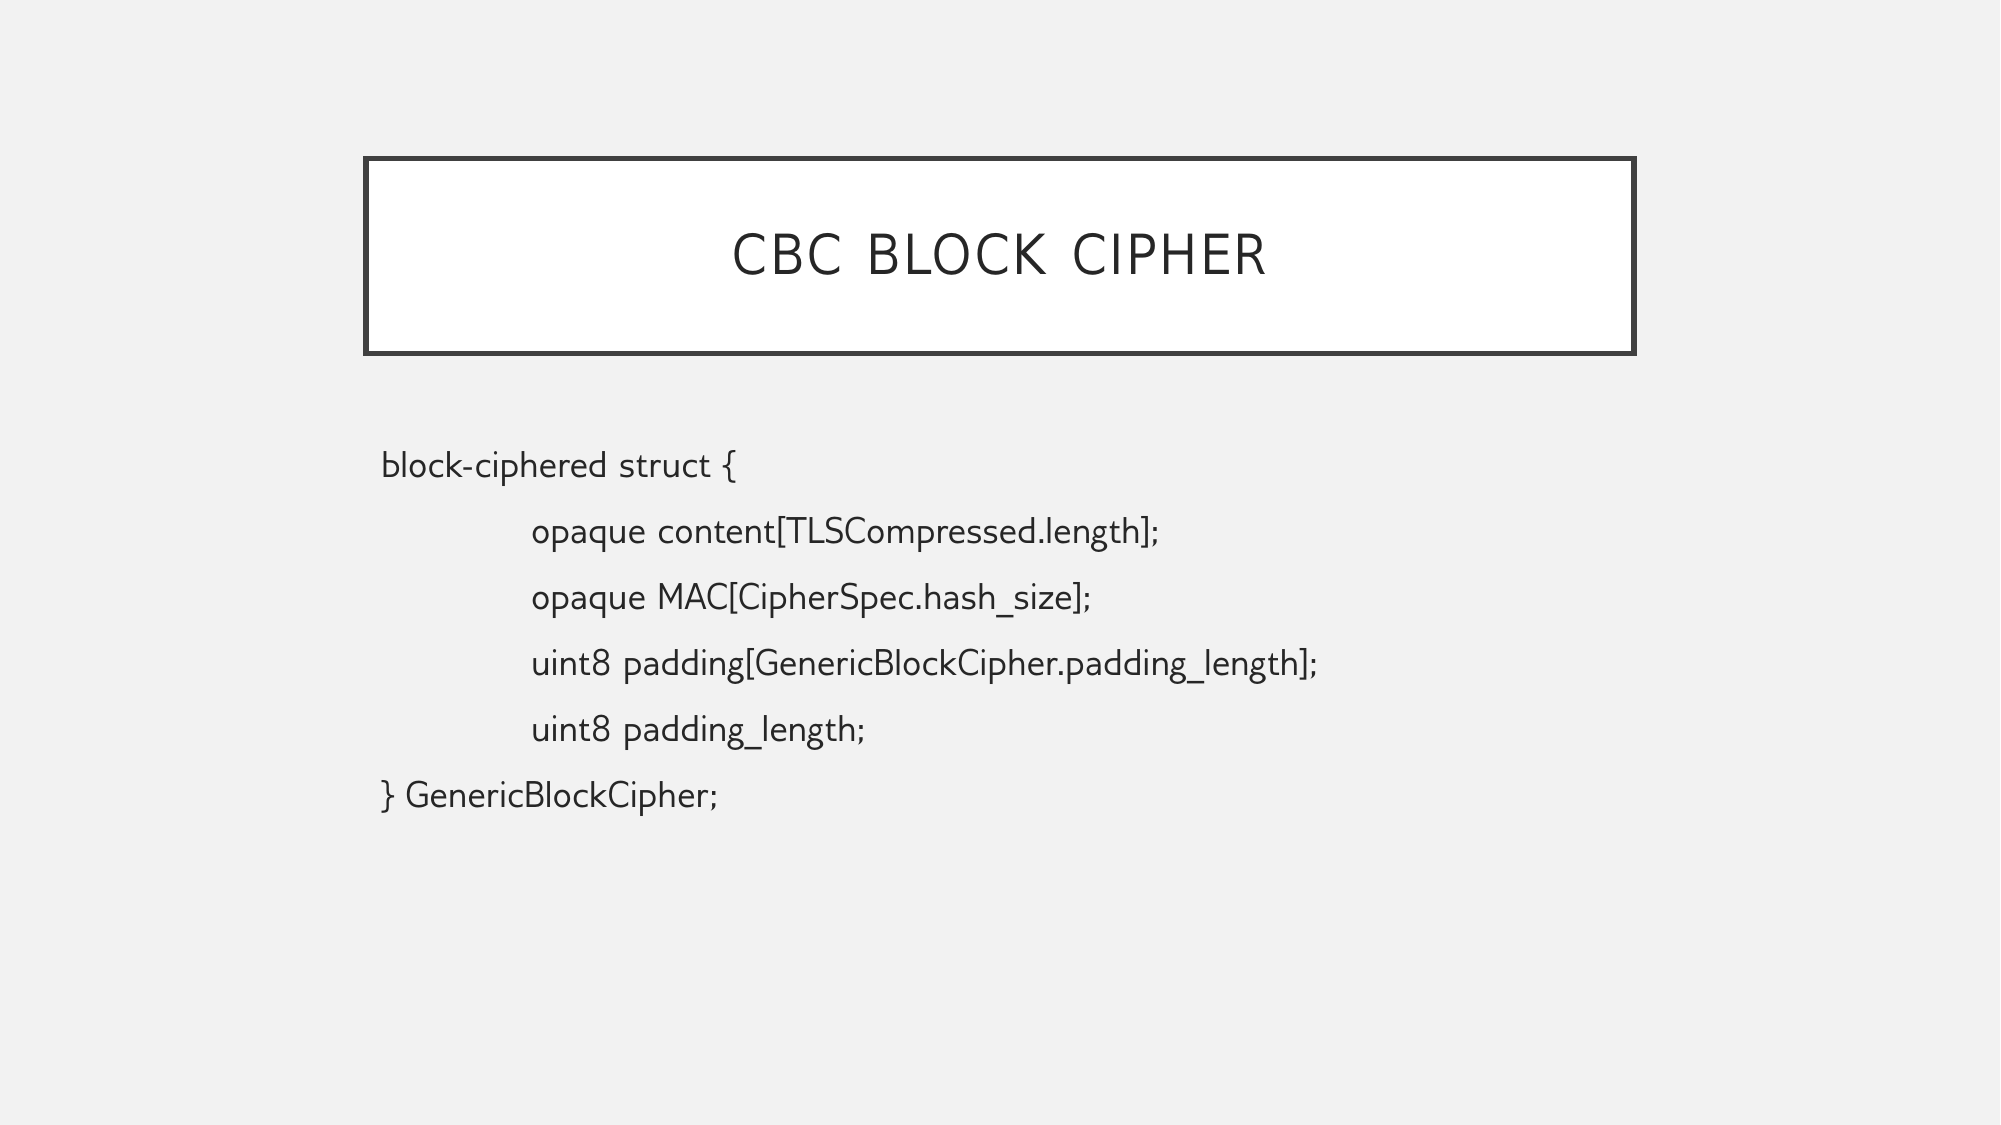

# CBC Block Cipher
block-ciphered struct {
	opaque content[TLSCompressed.length];
	opaque MAC[CipherSpec.hash_size];
	uint8 padding[GenericBlockCipher.padding_length];
	uint8 padding_length;
} GenericBlockCipher;